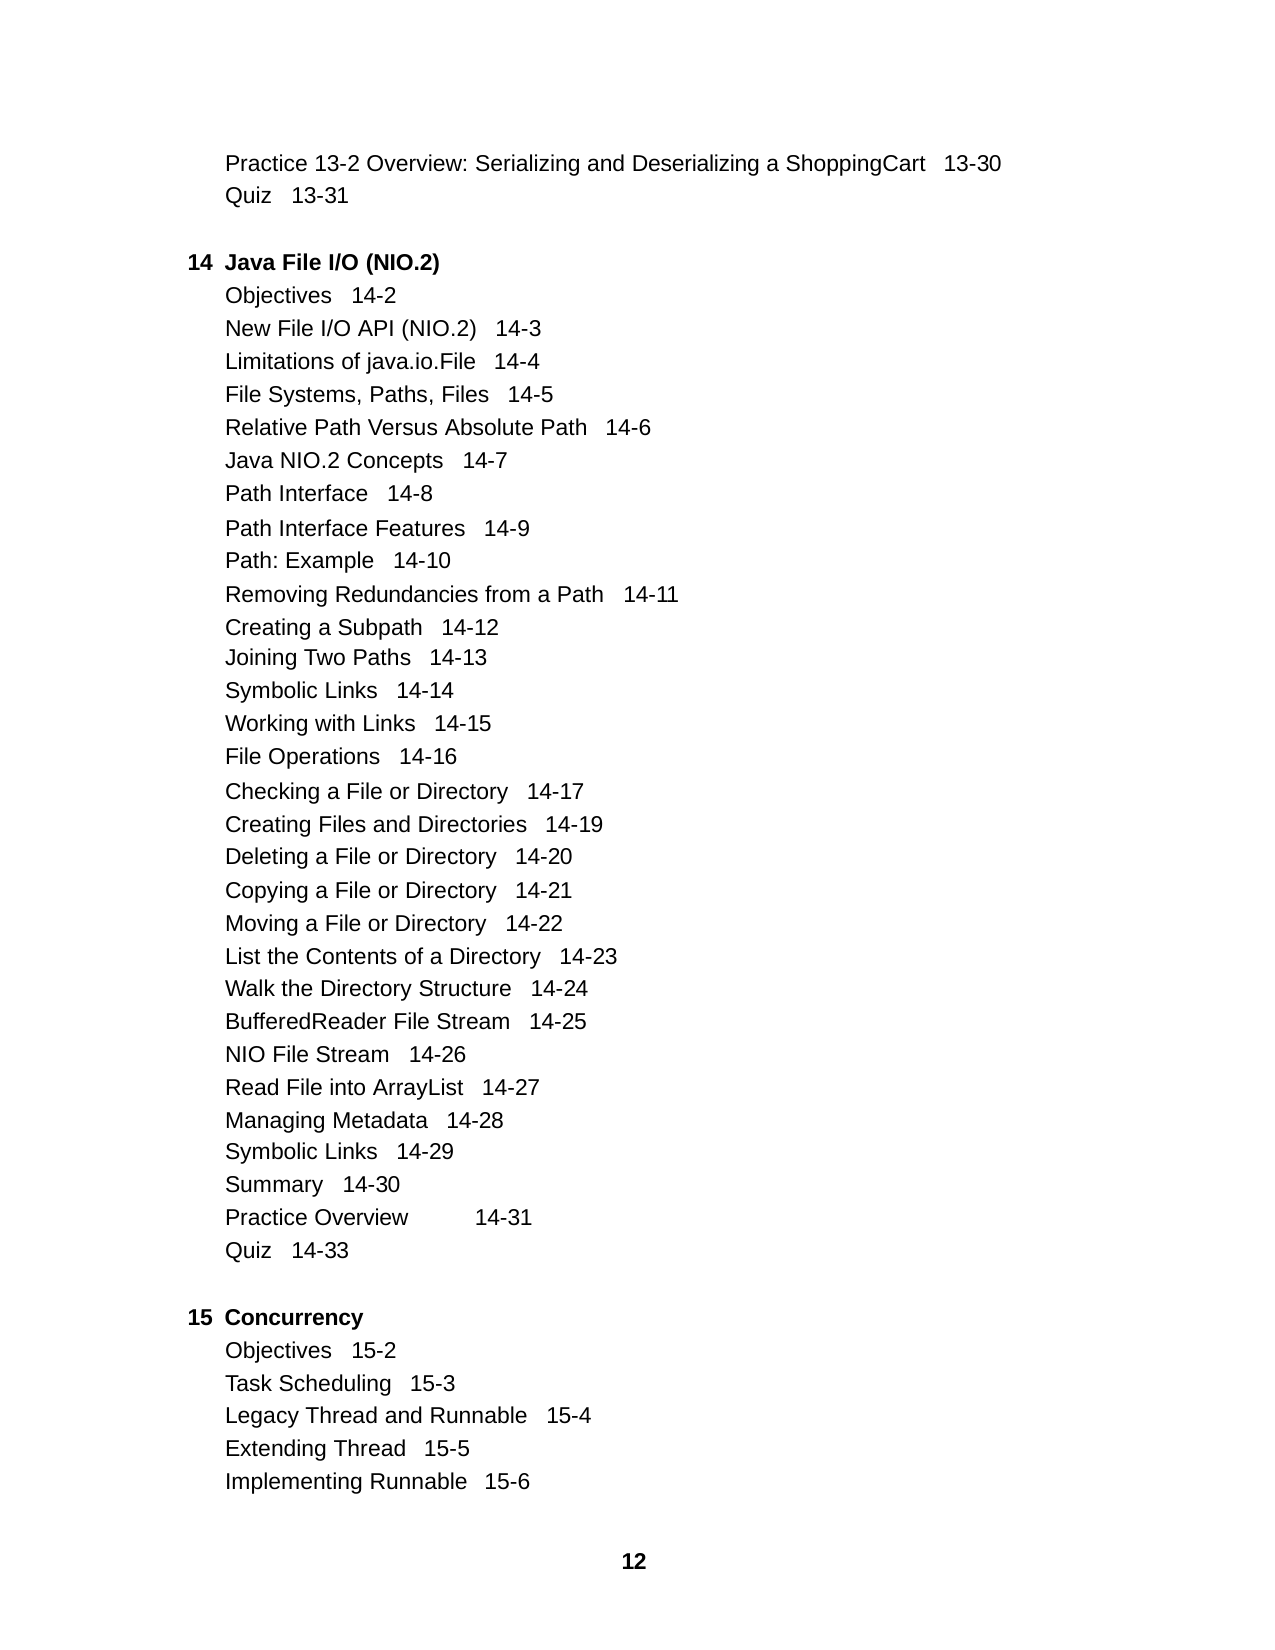

Practice 13-2 Overview: Serializing and Deserializing a ShoppingCart  13-30 Quiz  13-31

Java File I/O (NIO.2)
Objectives  14-2
New File I/O API (NIO.2)  14-3
Limitations of java.io.File  14-4 File Systems, Paths, Files  14-5
Relative Path Versus Absolute Path  14-6 Java NIO.2 Concepts  14-7
Path Interface  14-8
Path Interface Features  14-9 Path: Example  14-10
Removing Redundancies from a Path  14-11 Creating a Subpath  14-12
Joining Two Paths  14-13
Symbolic Links  14-14 Working with Links  14-15 File Operations  14-16
Checking a File or Directory  14-17 Creating Files and Directories  14-19 Deleting a File or Directory  14-20
Copying a File or Directory  14-21 Moving a File or Directory  14-22
List the Contents of a Directory  14-23 Walk the Directory Structure  14-24 BufferedReader File Stream  14-25 NIO File Stream  14-26
Read File into ArrayList  14-27 Managing Metadata  14-28
Symbolic Links  14-29
Summary  14-30
Practice Overview	14-31
Quiz  14-33

Concurrency
Objectives  15-2
Task Scheduling  15-3
Legacy Thread and Runnable  15-4 Extending Thread  15-5
Implementing Runnable 15-6
12